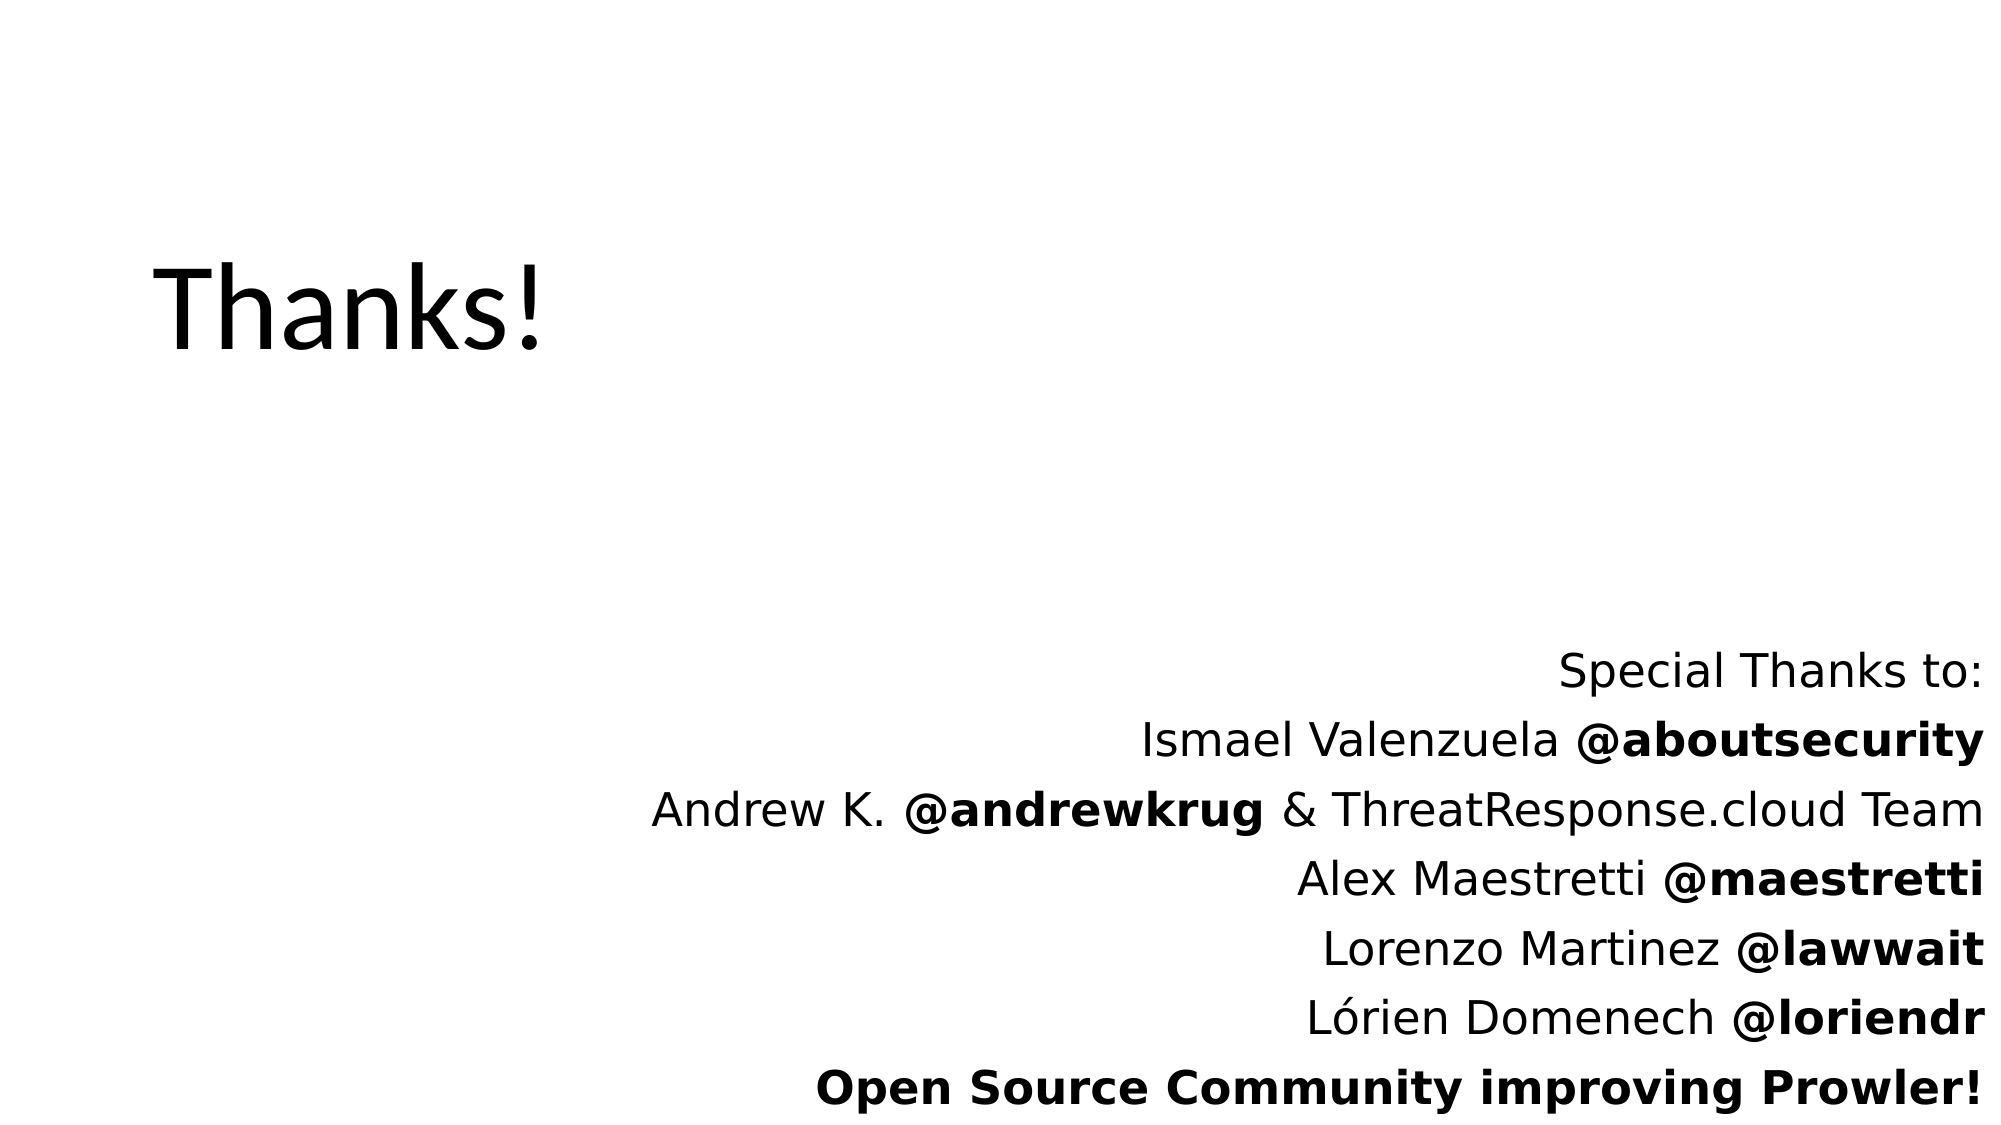

# Thanks!
Special Thanks to:
Ismael Valenzuela @aboutsecurity
Andrew K. @andrewkrug & ThreatResponse.cloud Team
Alex Maestretti @maestretti
Lorenzo Martinez @lawwait
Lórien Domenech @loriendr
Open Source Community improving Prowler!